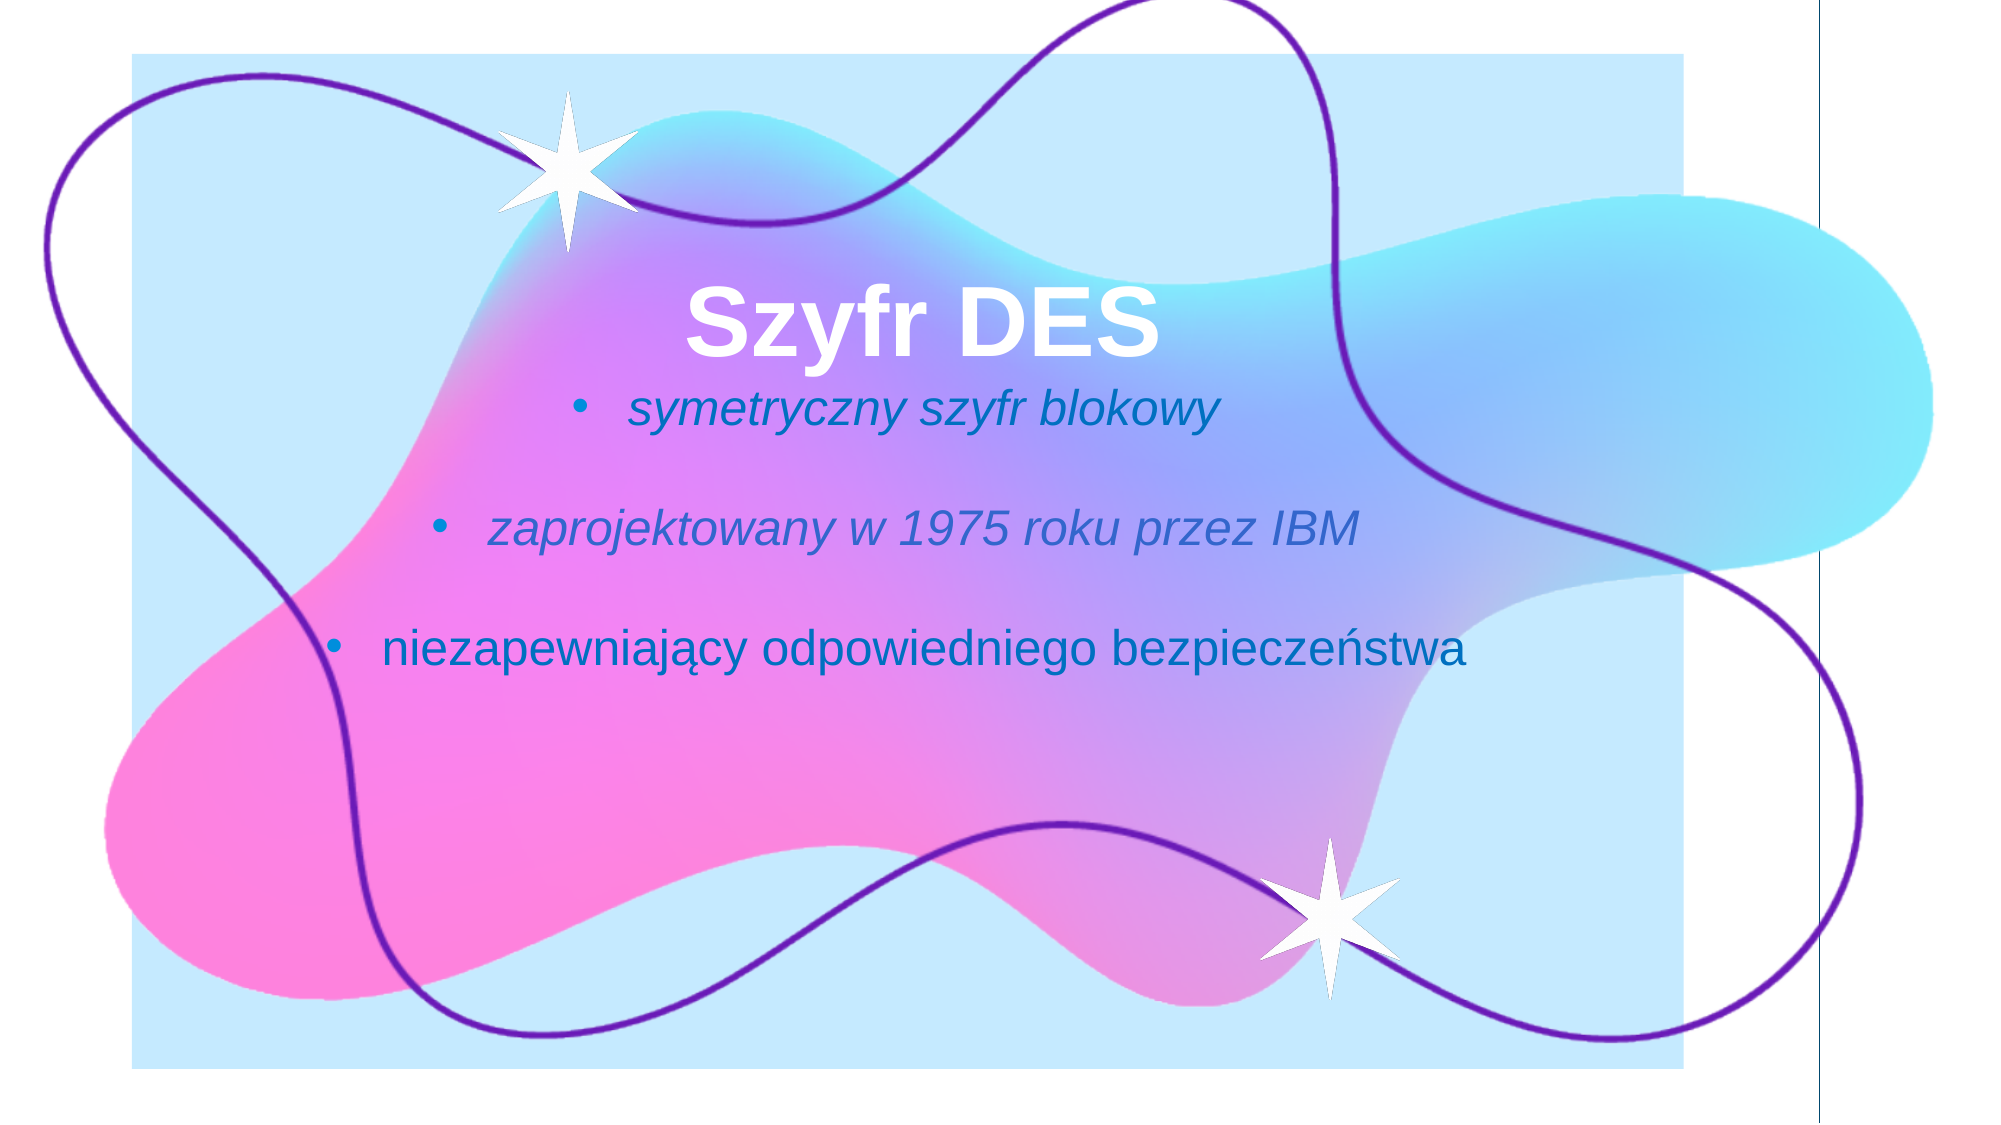

# Szyfr DES
symetryczny szyfr blokowy

zaprojektowany w 1975 roku przez IBM

niezapewniający odpowiedniego bezpieczeństwa